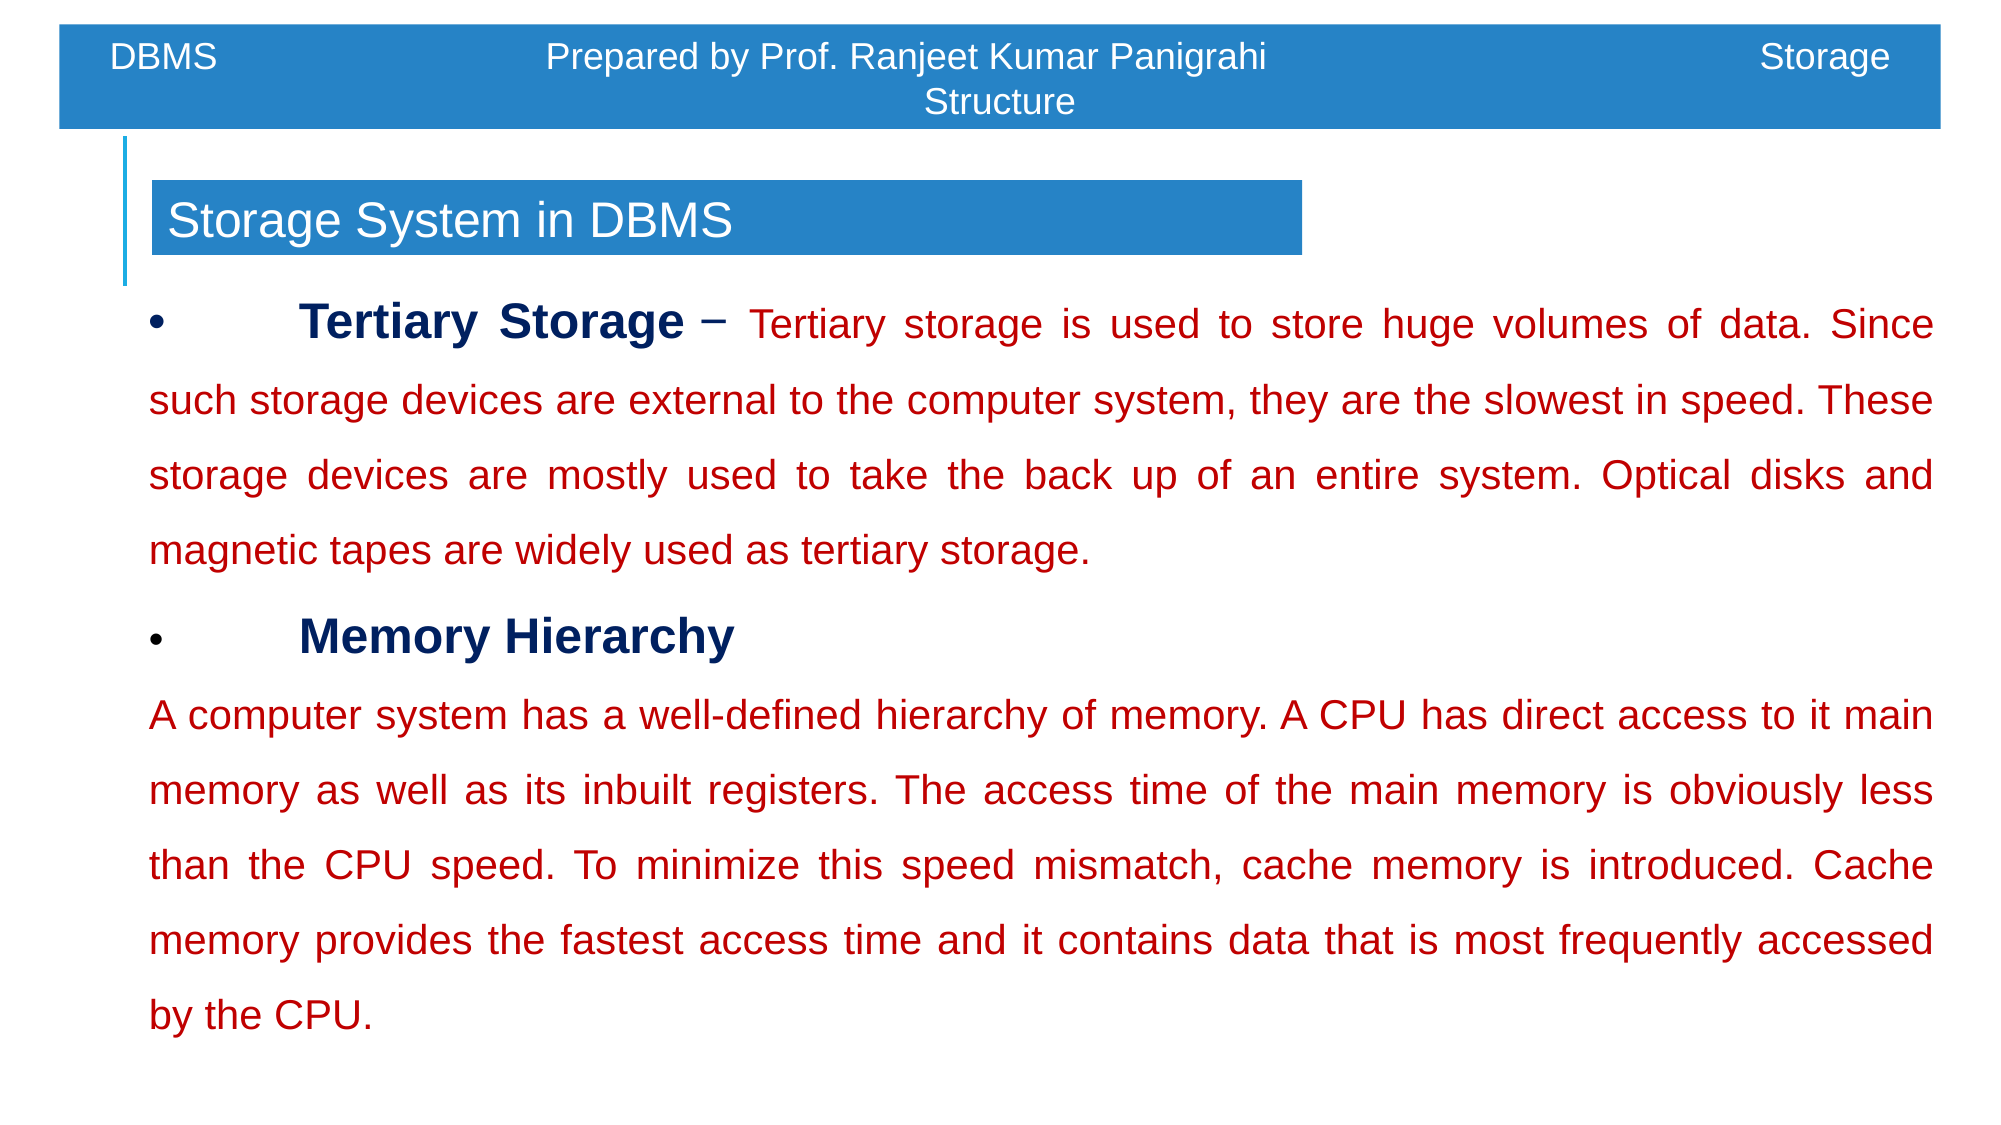

DBMS 		             Prepared by Prof. Ranjeet Kumar Panigrahi				Storage Structure
Storage System in DBMS
•	Tertiary Storage − Tertiary storage is used to store huge volumes of data. Since such storage devices are external to the computer system, they are the slowest in speed. These storage devices are mostly used to take the back up of an entire system. Optical disks and magnetic tapes are widely used as tertiary storage.
•	Memory Hierarchy
A computer system has a well-defined hierarchy of memory. A CPU has direct access to it main memory as well as its inbuilt registers. The access time of the main memory is obviously less than the CPU speed. To minimize this speed mismatch, cache memory is introduced. Cache memory provides the fastest access time and it contains data that is most frequently accessed by the CPU.